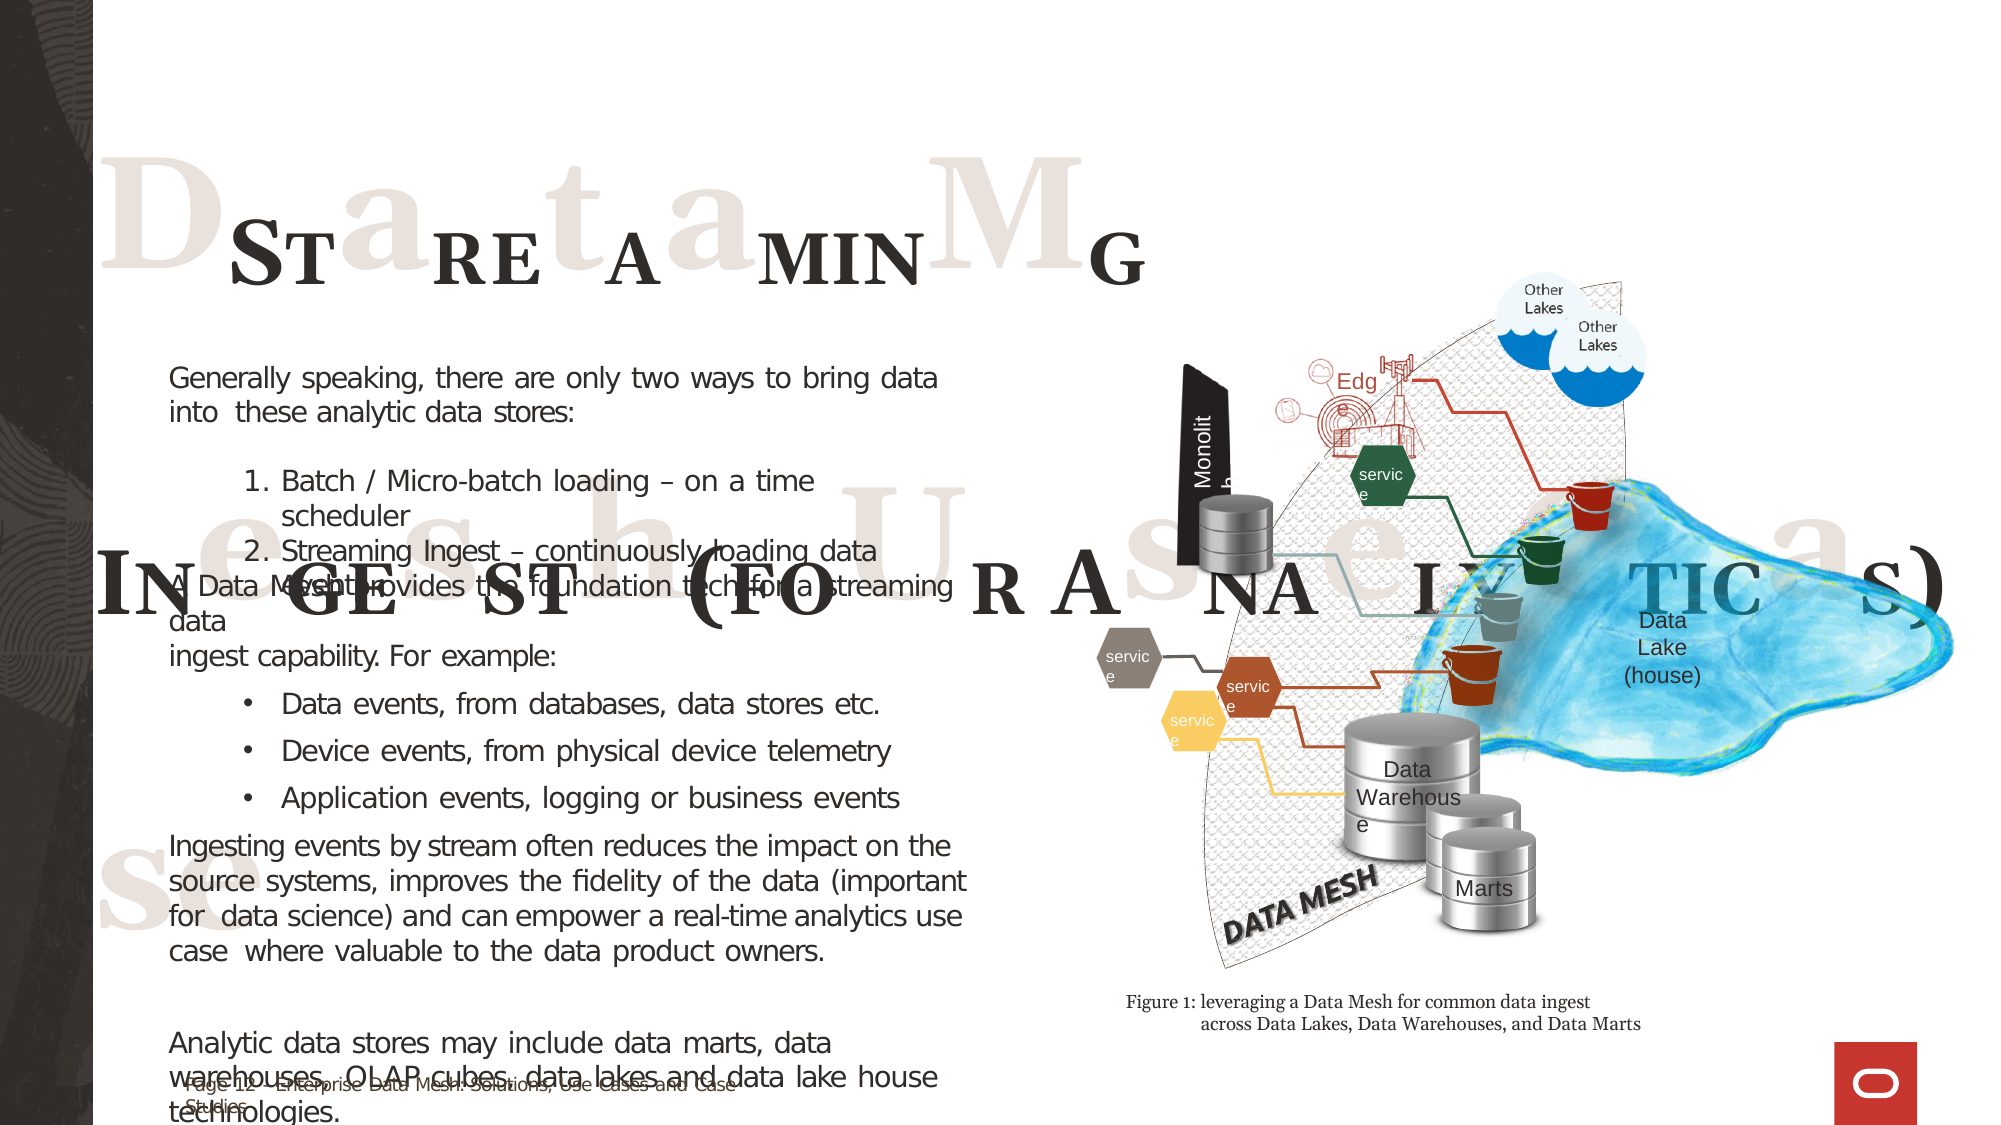

# DSTaREtAaMINMG INeGEsSTh(FOUR AsNAeLYCTICaS) se
Analytic data stores may include data marts, data warehouses,  OLAP cubes, data lakes and data lake house technologies.

Generally speaking, there are only two ways to bring data into  these analytic data stores:

Batch / Micro-batch loading – on a time scheduler
Streaming Ingest – continuously loading data events
Edge

Monolith

service

A Data Mesh provides the foundation tech for a streaming data
ingest capability. For example:
Data events, from databases, data stores etc.
Device events, from physical device telemetry
Application events, logging or business events

Data
Lake (house)

service

service

service

Data  Warehouse

Ingesting events by stream often reduces the impact on the  source systems, improves the fidelity of the data (important for  data science) and can empower a real-time analytics use case  where valuable to the data product owners.

Marts
Figure 1: leveraging a Data Mesh for common data ingest
across Data Lakes, Data Warehouses, and Data Marts
Page 12 - Enterprise Data Mesh: Solutions, Use Cases and Case Studies